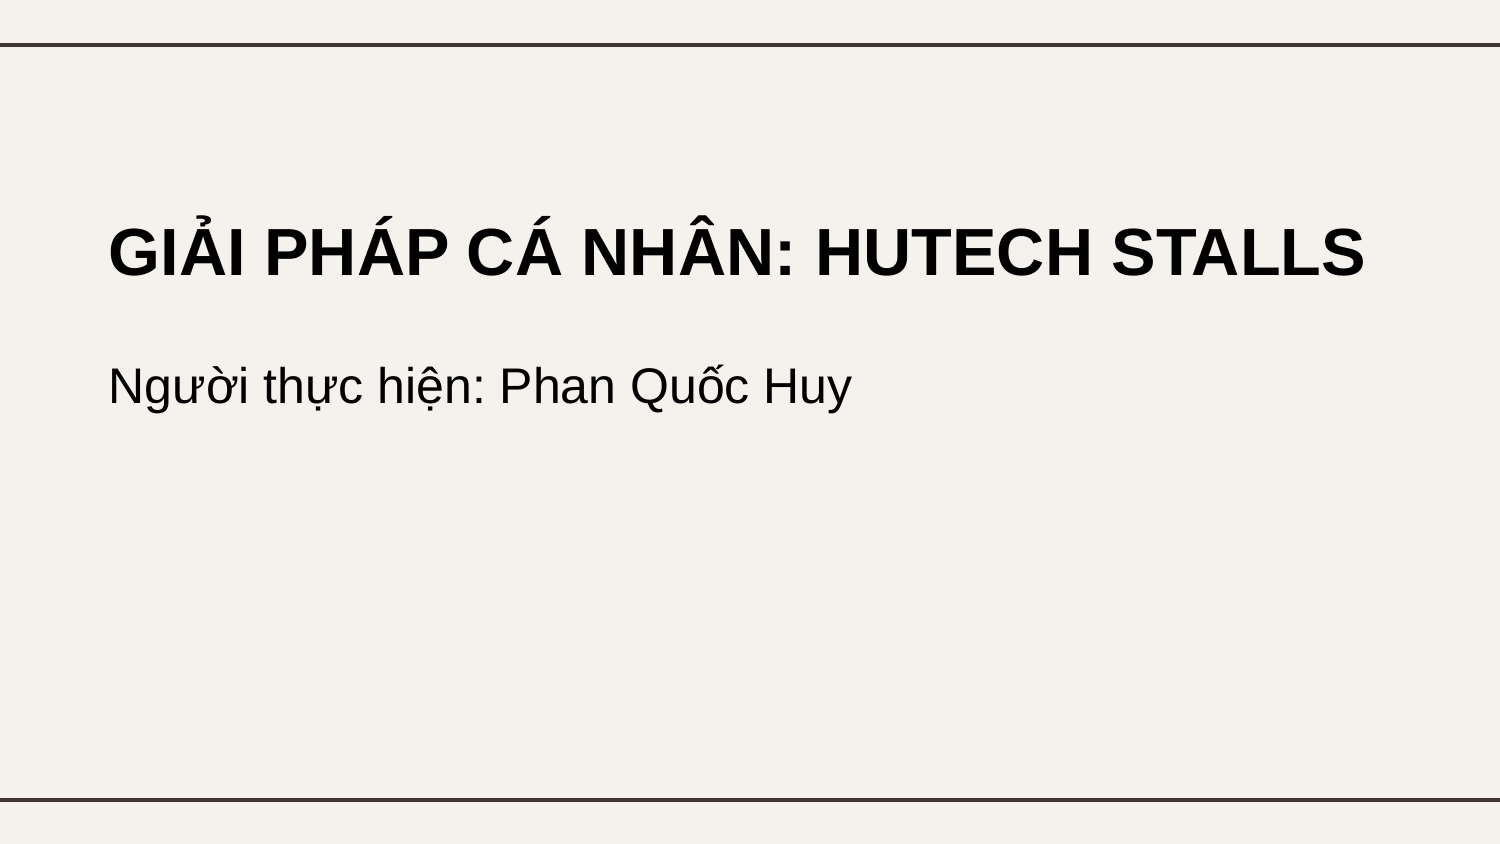

GIẢI PHÁP CÁ NHÂN: HUTECH STALLS
Người thực hiện: Phan Quốc Huy